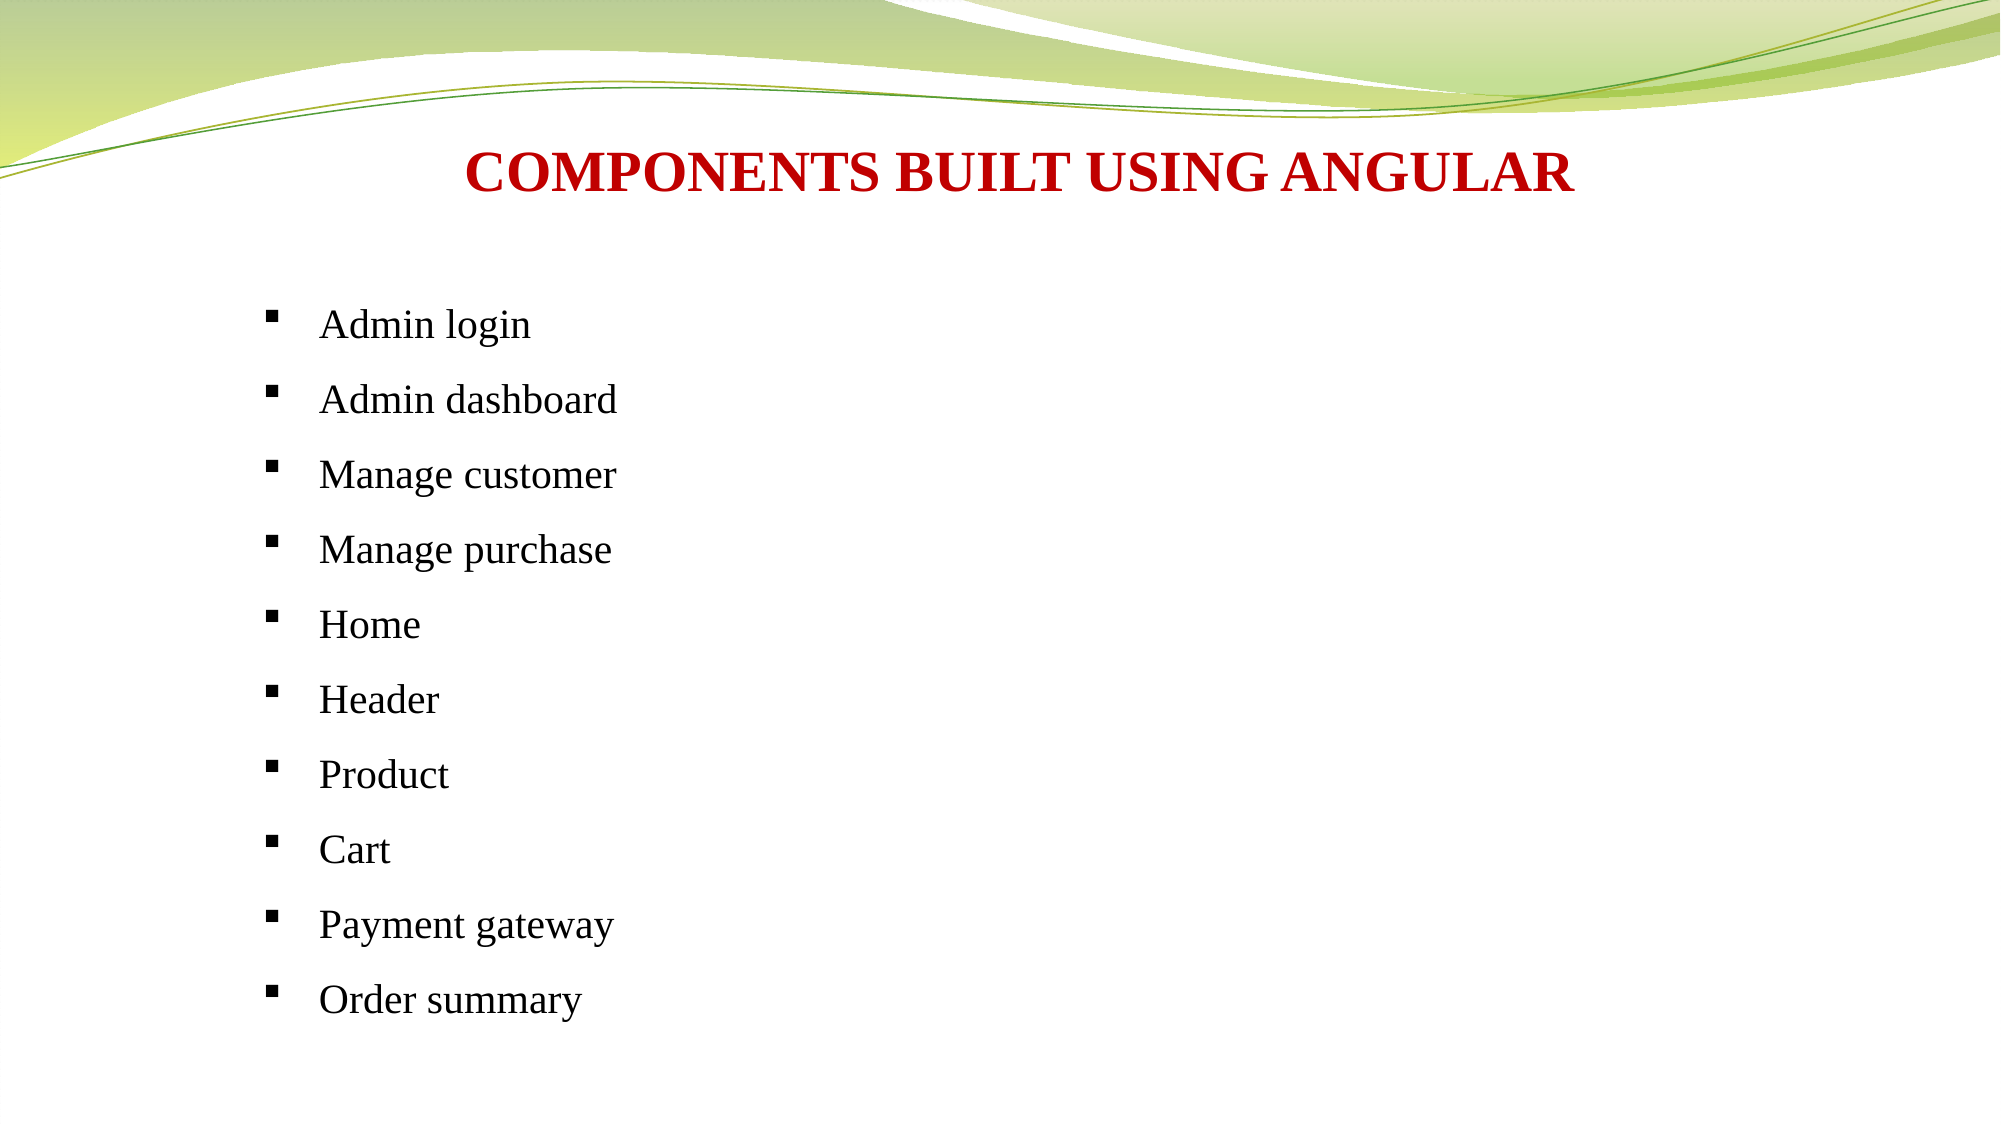

COMPONENTS BUILT USING ANGULAR
Admin login
Admin dashboard
Manage customer
Manage purchase
Home
Header
Product
Cart
Payment gateway
Order summary